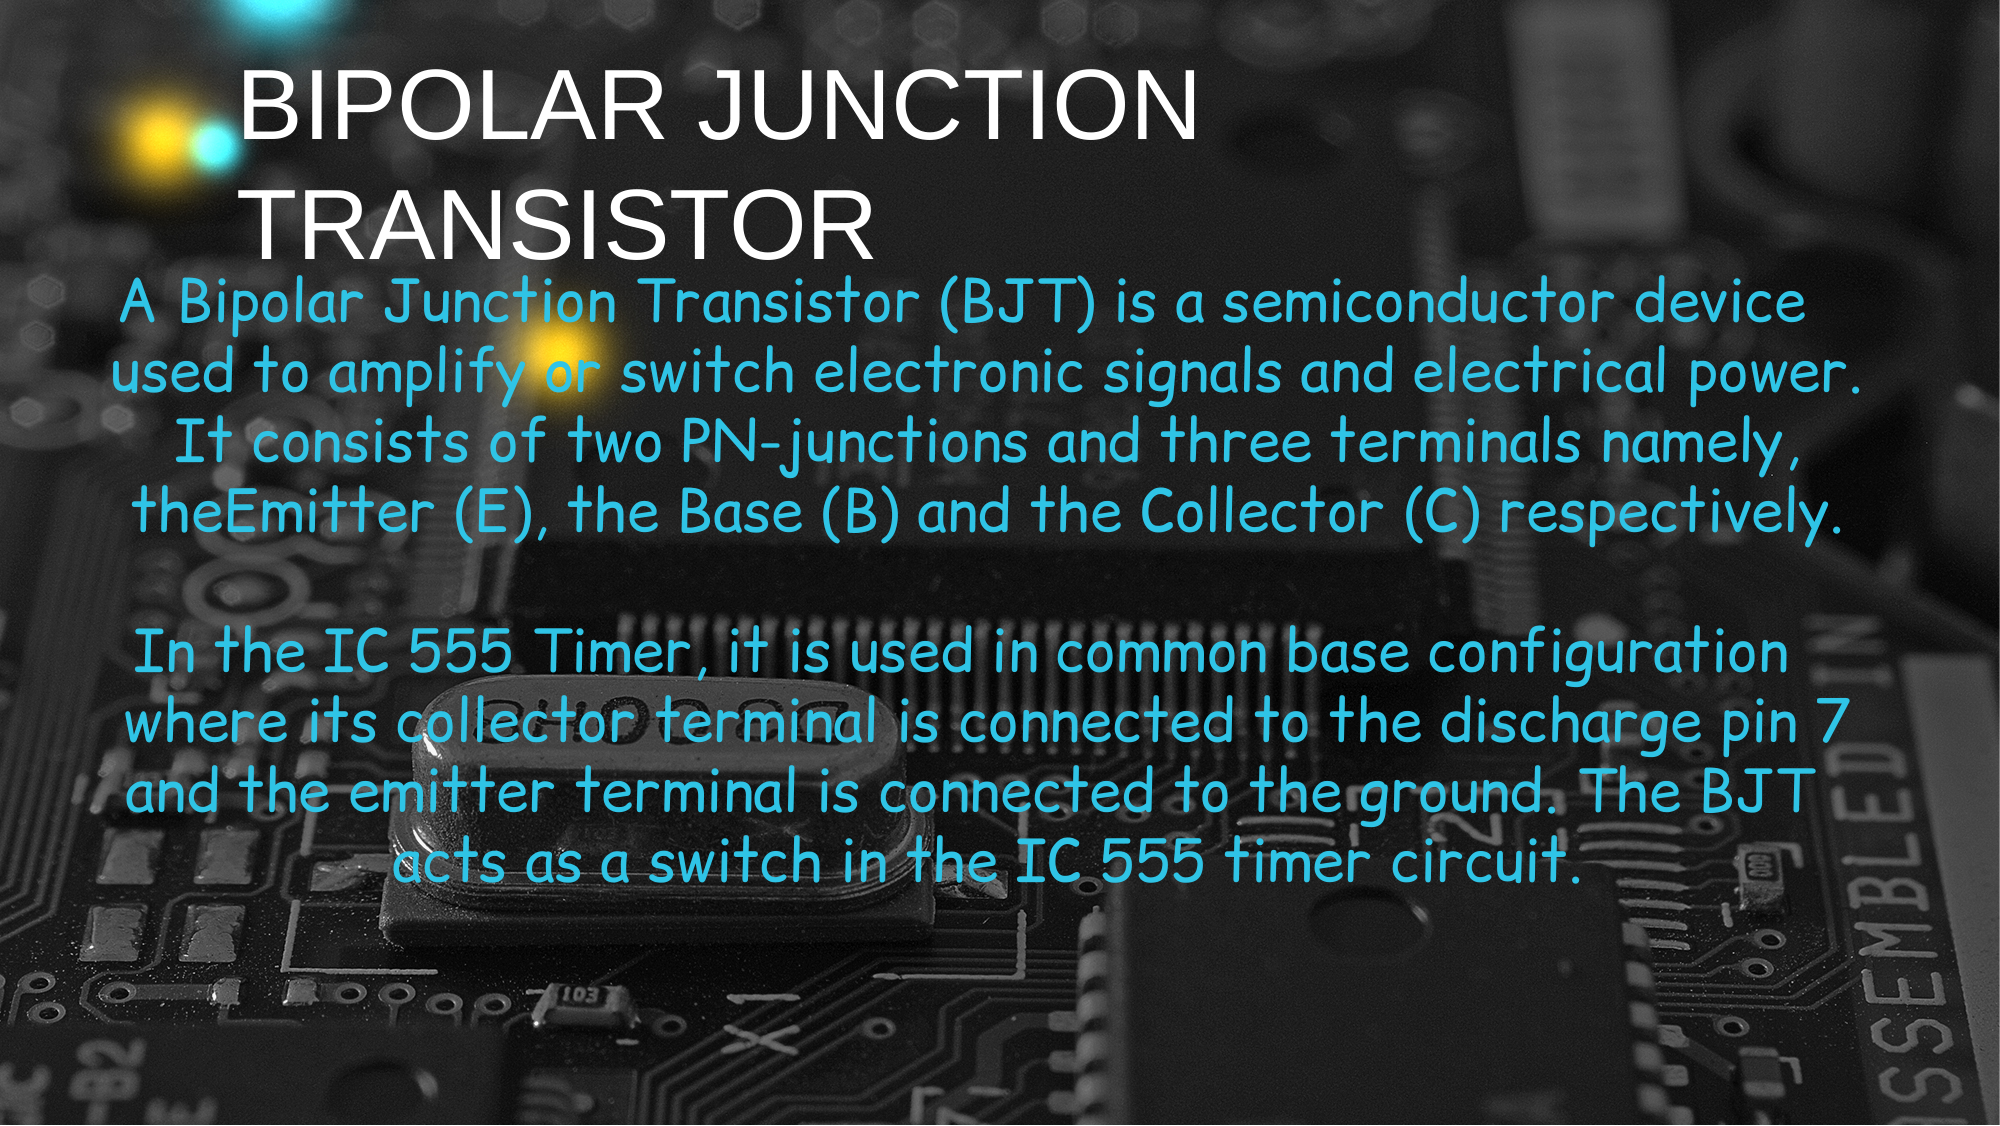

# BIPOLAR JUNCTION TRANSISTOR
A Bipolar Junction Transistor (BJT) is a semiconductor device    used to amplify or switch electronic signals and electrical power. It consists of two PN-junctions and three terminals namely, theEmitter (E), the Base (B) and the Collector (C) respectively.

In the IC 555 Timer, it is used in common base configuration    where its collector terminal is connected to the discharge pin 7 and the emitter terminal is connected to the ground. The BJT   acts as a switch in the IC 555 timer circuit.